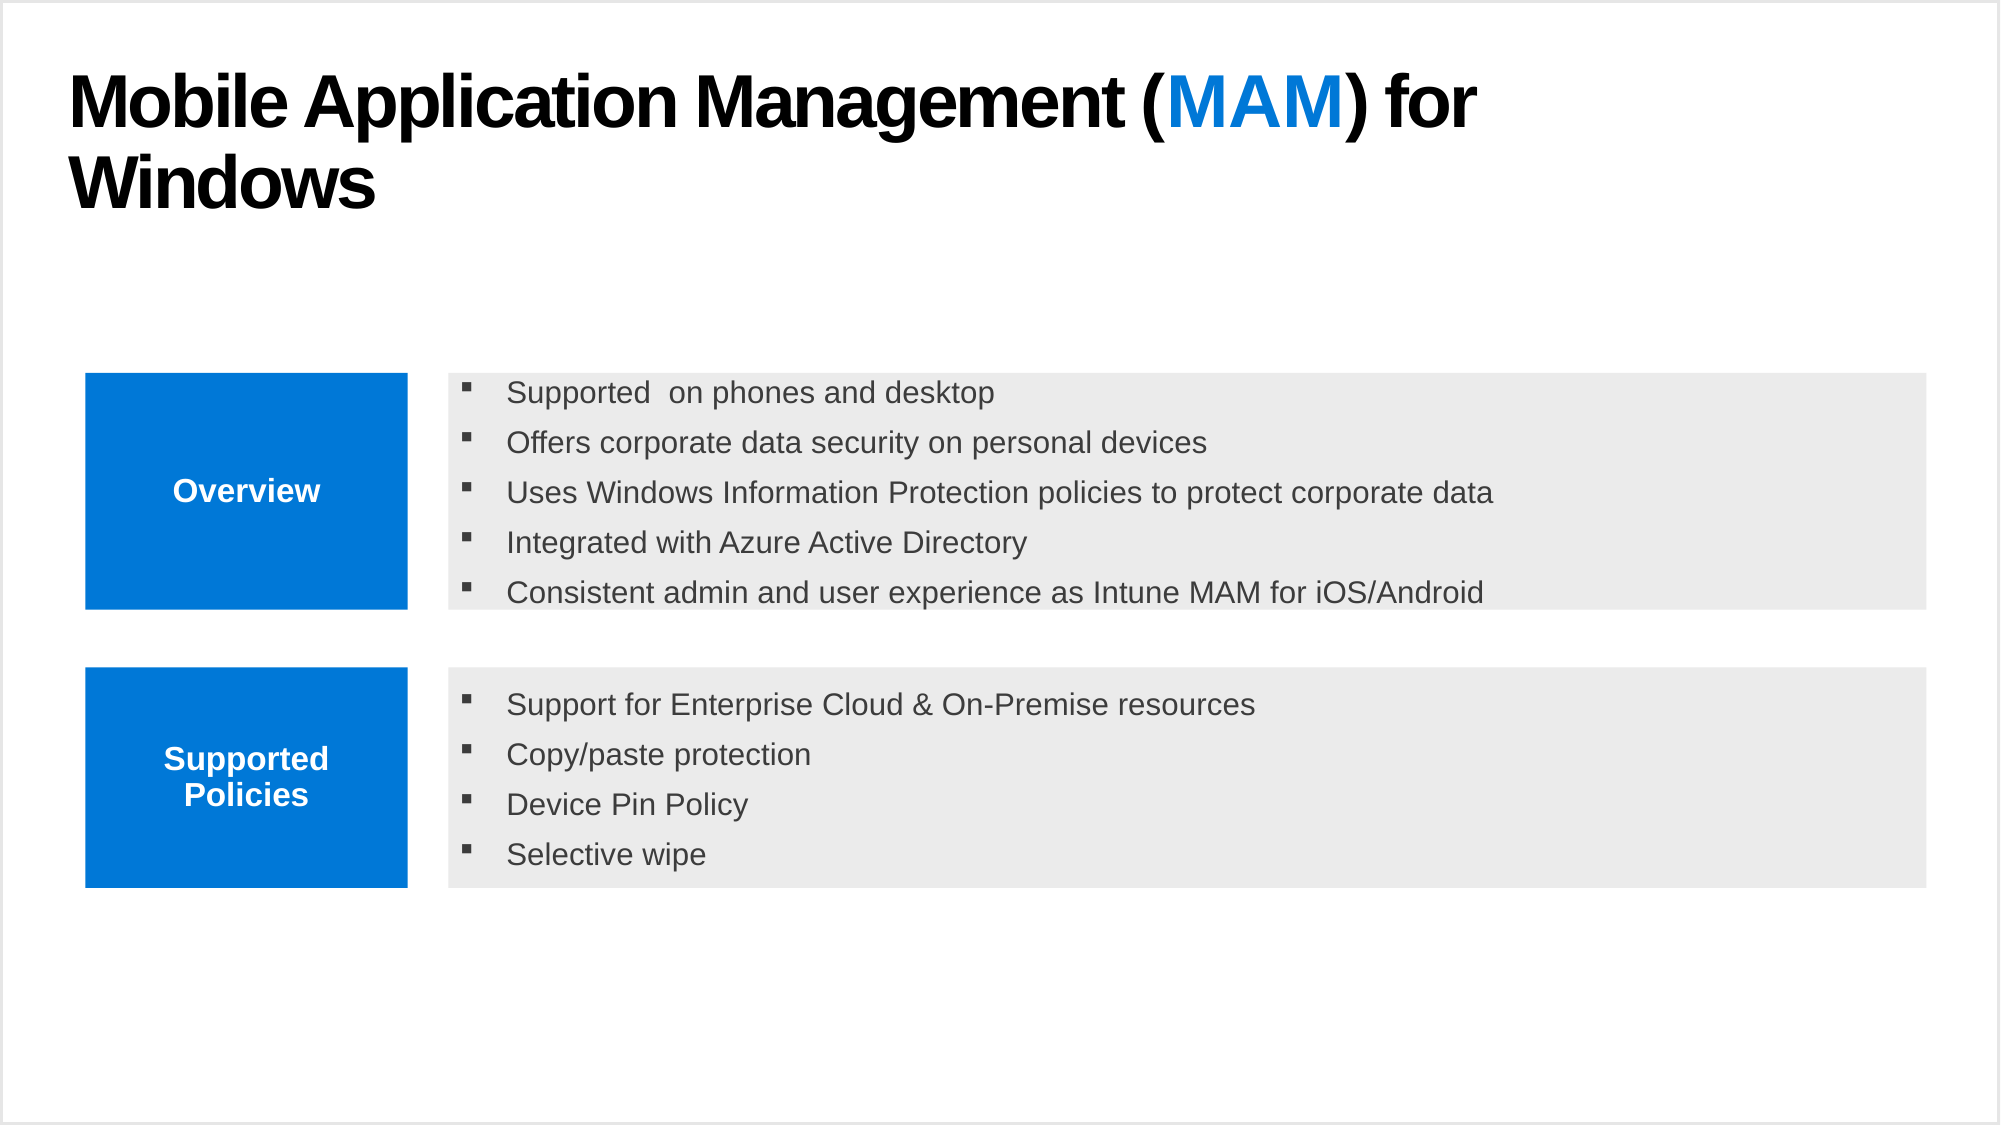

# Mobile Application Management (MAM) for Windows

Overview
Supported  on phones and desktop
Offers corporate data security on personal devices
Uses Windows Information Protection policies to protect corporate data
Integrated with Azure Active Directory
Consistent admin and user experience as Intune MAM for iOS/Android
Supported Policies
Support for Enterprise Cloud & On-Premise resources
Copy/paste protection
Device Pin Policy
Selective wipe